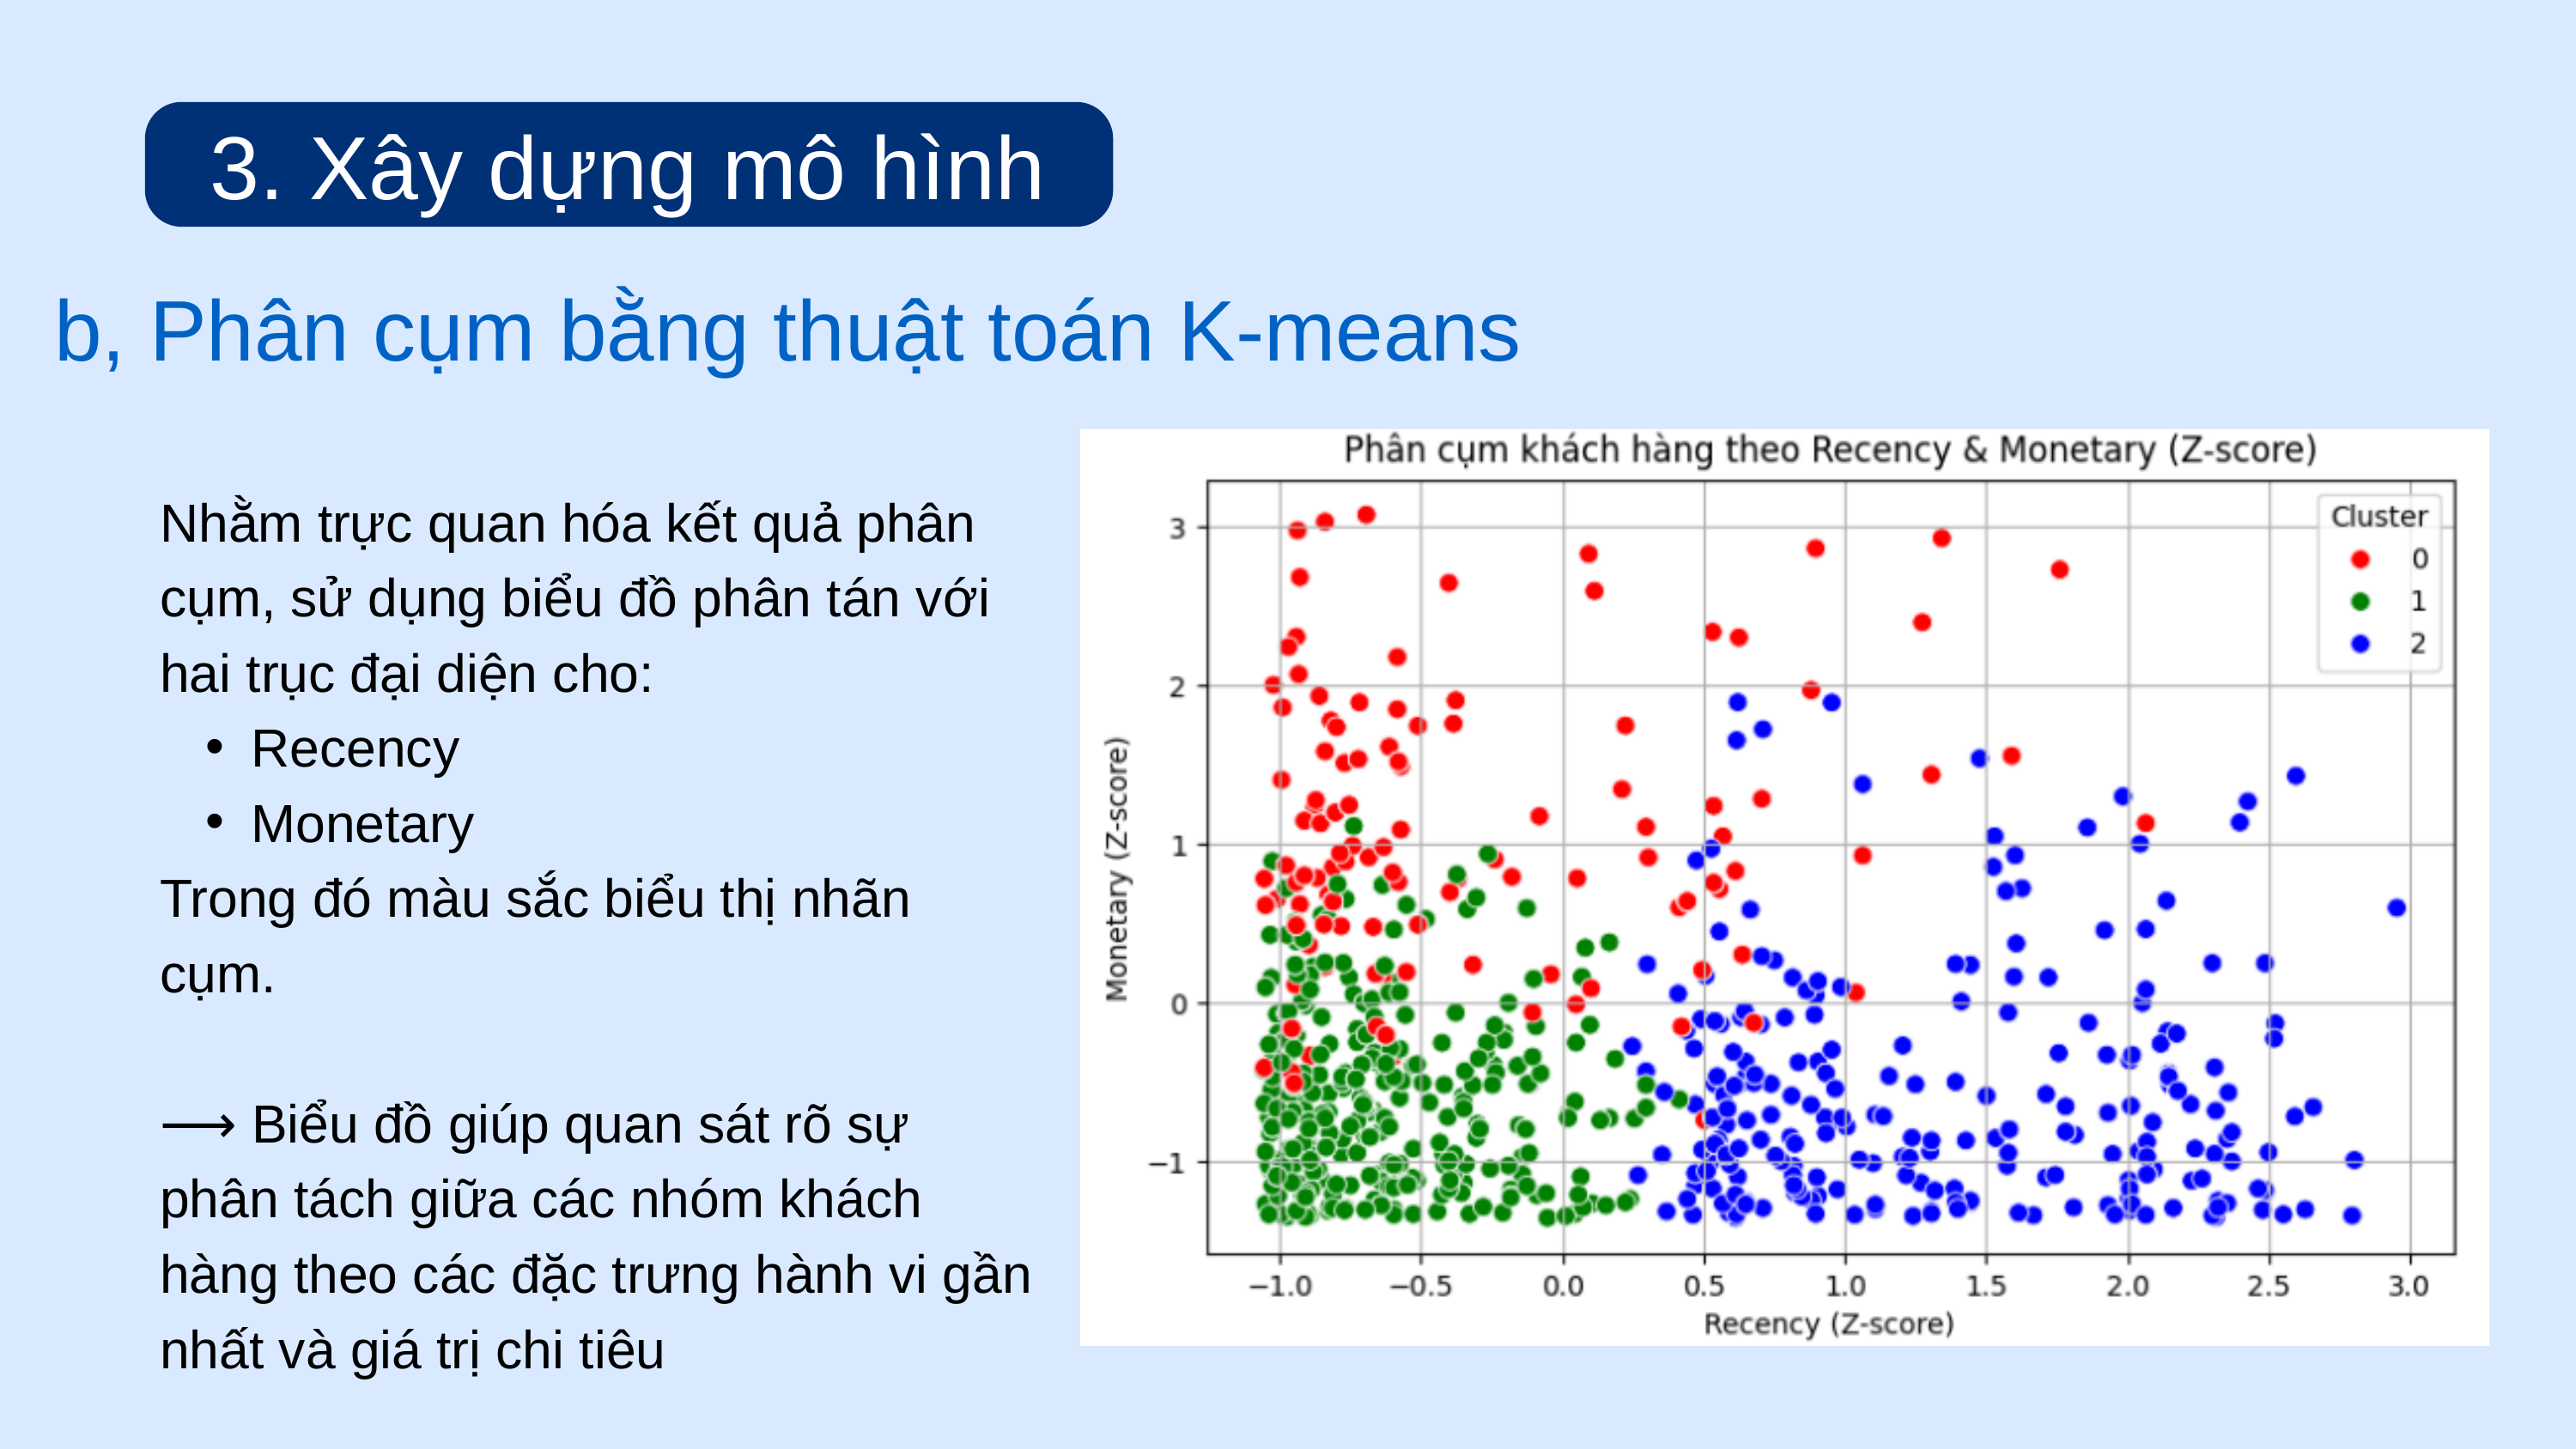

3. Xây dựng mô hình
b, Phân cụm bằng thuật toán K-means

Nhằm trực quan hóa kết quả phân cụm, sử dụng biểu đồ phân tán với hai trục đại diện cho:
Recency
Monetary
Trong đó màu sắc biểu thị nhãn cụm.

⟶ Biểu đồ giúp quan sát rõ sự phân tách giữa các nhóm khách hàng theo các đặc trưng hành vi gần nhất và giá trị chi tiêu